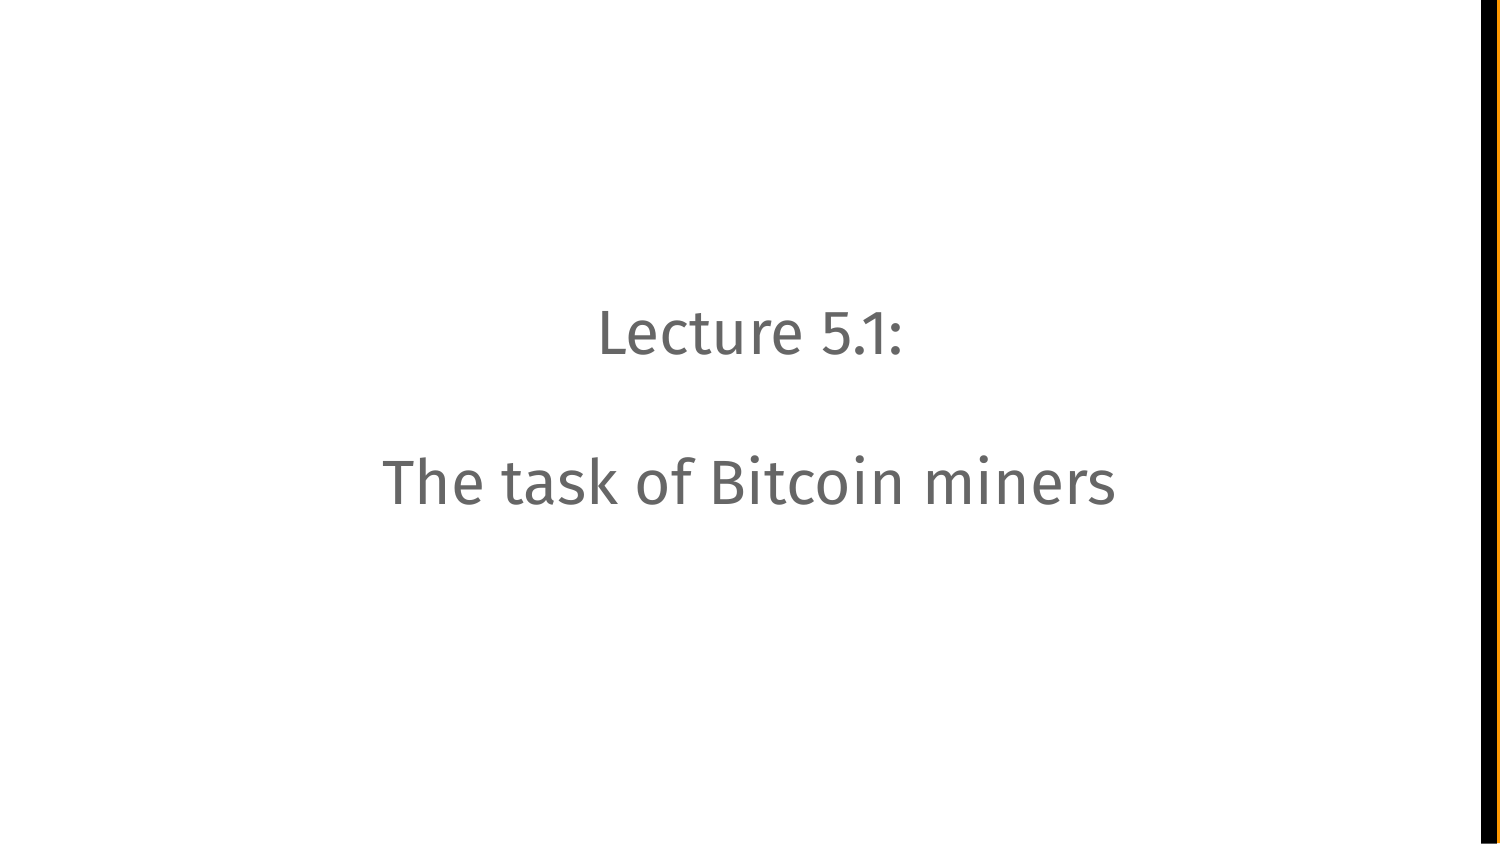

Lecture 5.1:

The task of Bitcoin miners